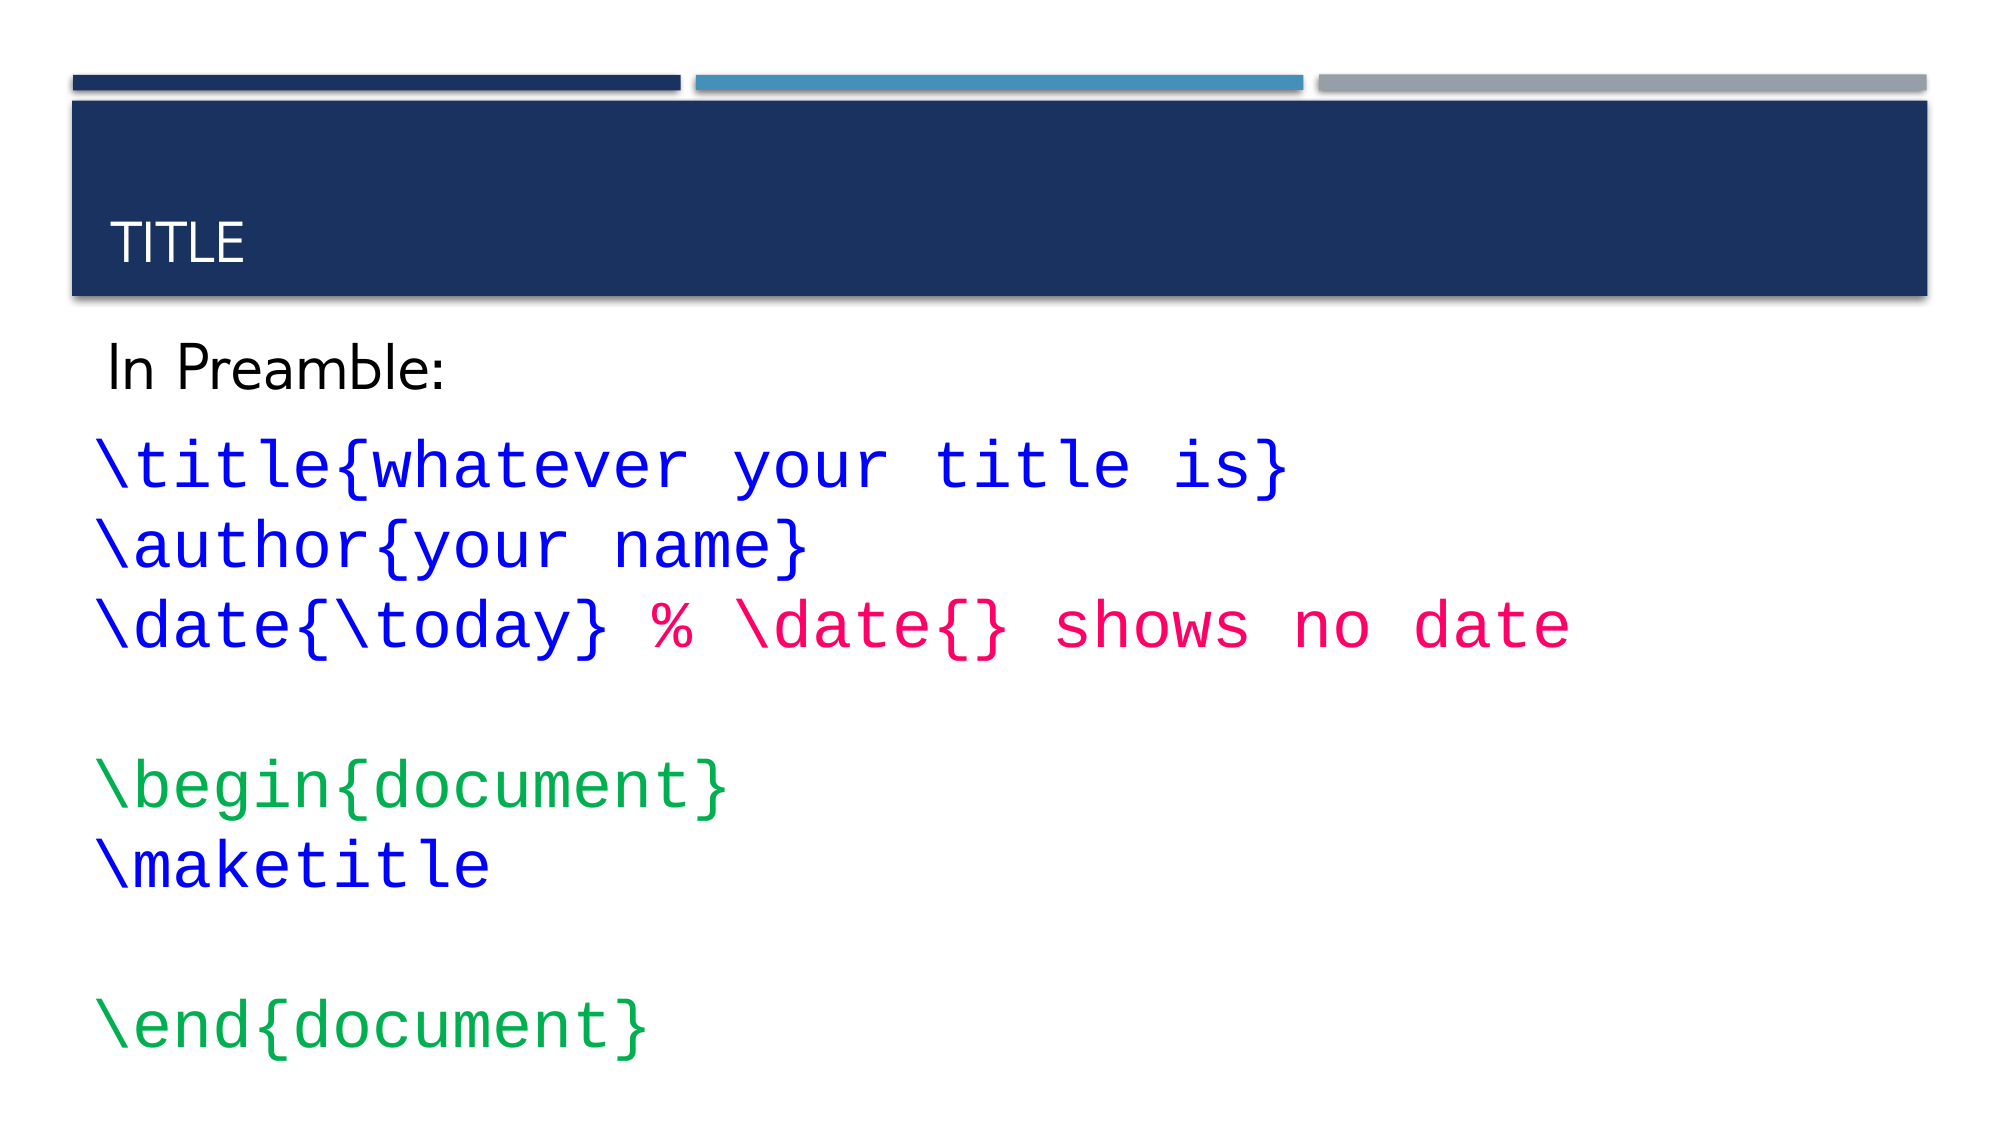

# Title
In Preamble:
\title{whatever your title is}
\author{your name}
\date{\today} % \date{} shows no date

\begin{document}
\maketitle

\end{document}